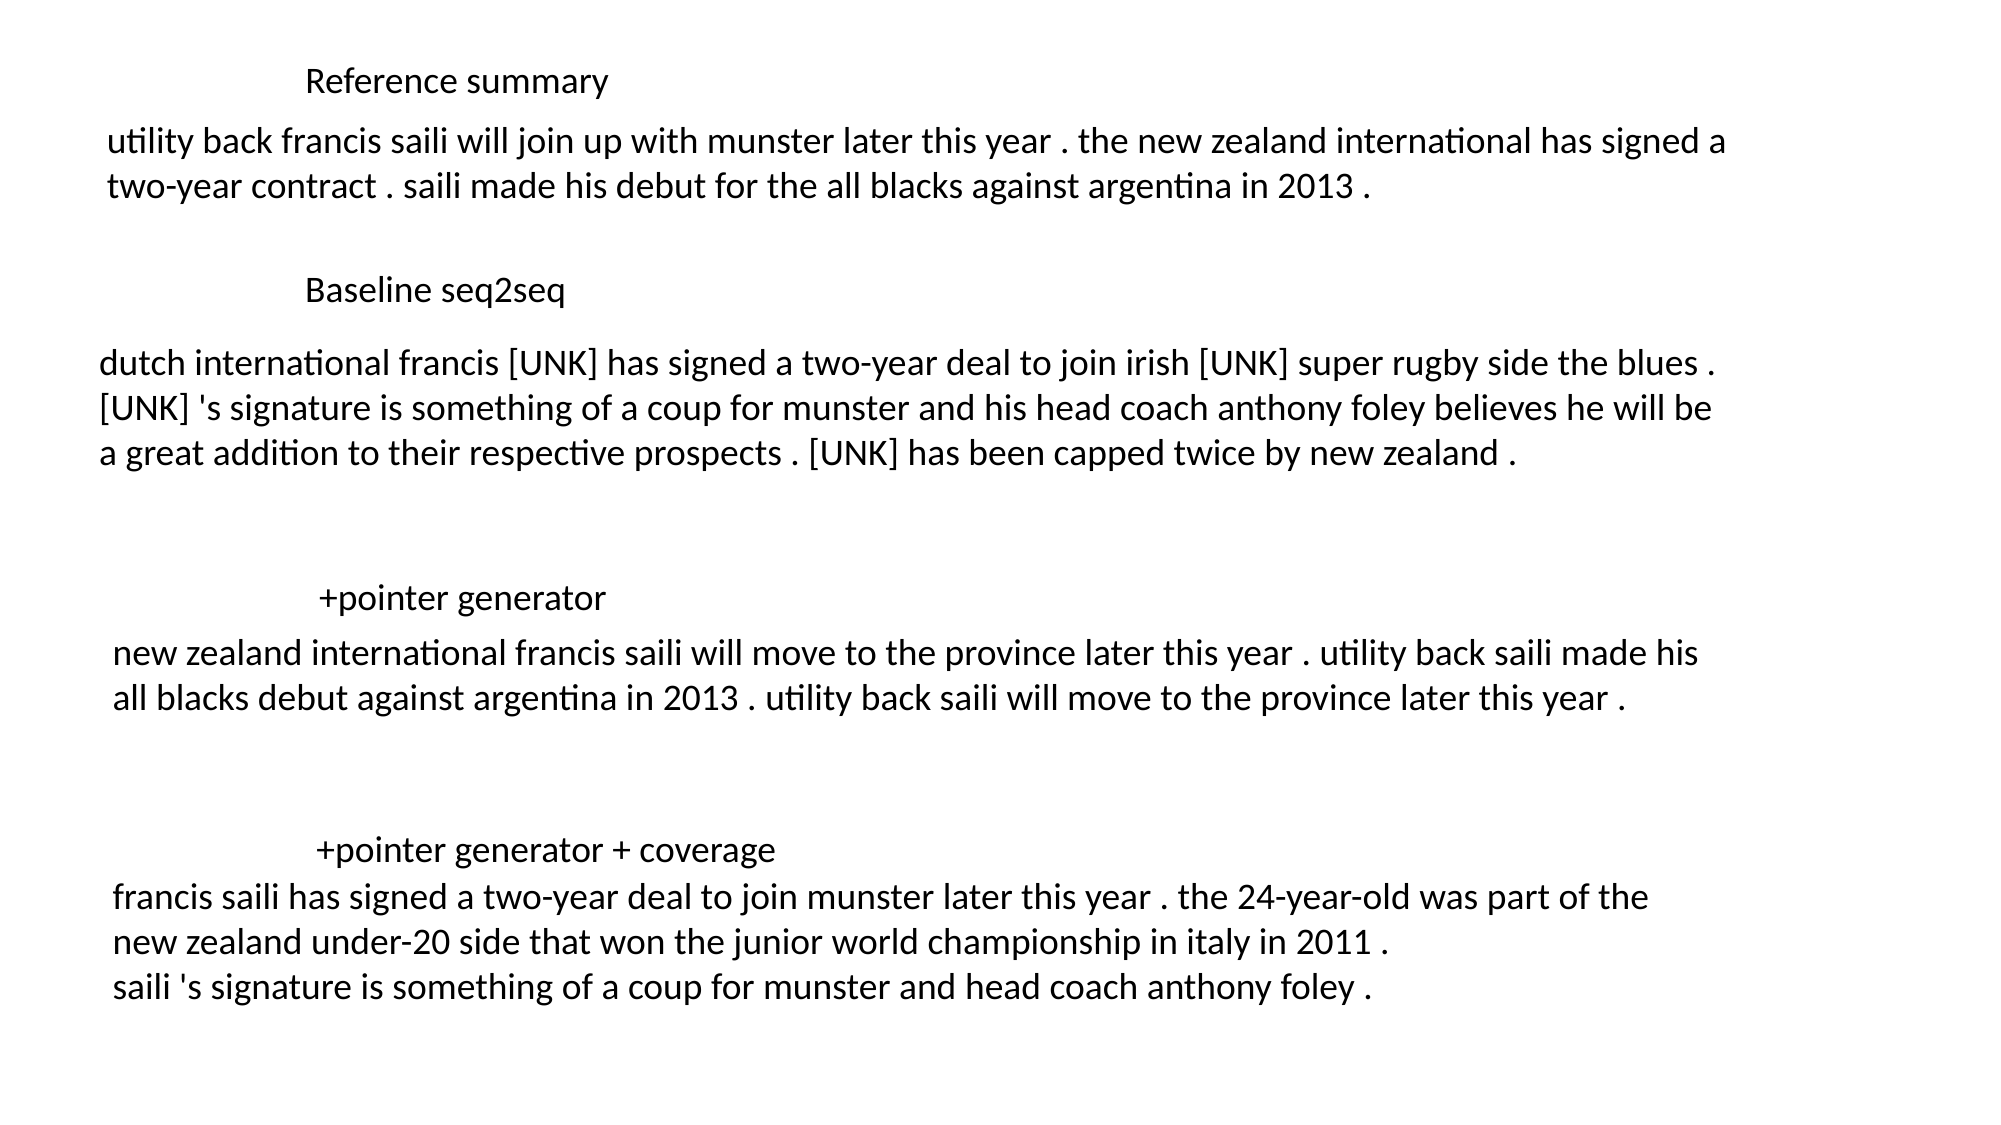

Reference summary
utility back francis saili will join up with munster later this year . the new zealand international has signed a two-year contract . saili made his debut for the all blacks against argentina in 2013 .
Baseline seq2seq
dutch international francis [UNK] has signed a two-year deal to join irish [UNK] super rugby side the blues . [UNK] 's signature is something of a coup for munster and his head coach anthony foley believes he will be a great addition to their respective prospects . [UNK] has been capped twice by new zealand .
+pointer generator
new zealand international francis saili will move to the province later this year . utility back saili made his all blacks debut against argentina in 2013 . utility back saili will move to the province later this year .
+pointer generator + coverage
francis saili has signed a two-year deal to join munster later this year . the 24-year-old was part of the new zealand under-20 side that won the junior world championship in italy in 2011 .
saili 's signature is something of a coup for munster and head coach anthony foley .